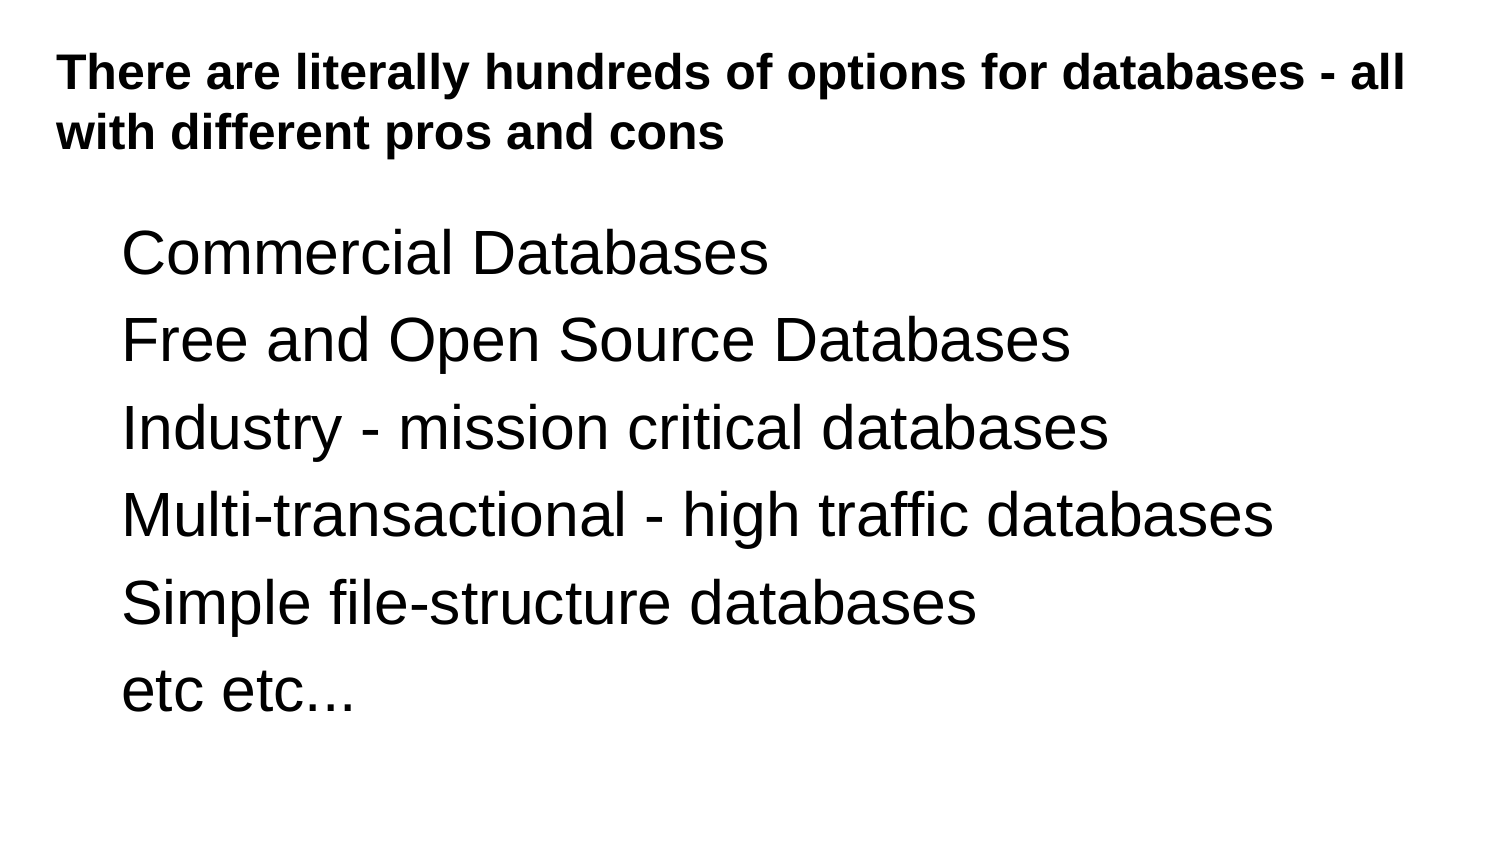

# There are literally hundreds of options for databases - all with different pros and cons
Commercial Databases
Free and Open Source Databases
Industry - mission critical databases
Multi-transactional - high traffic databases
Simple file-structure databases
etc etc...